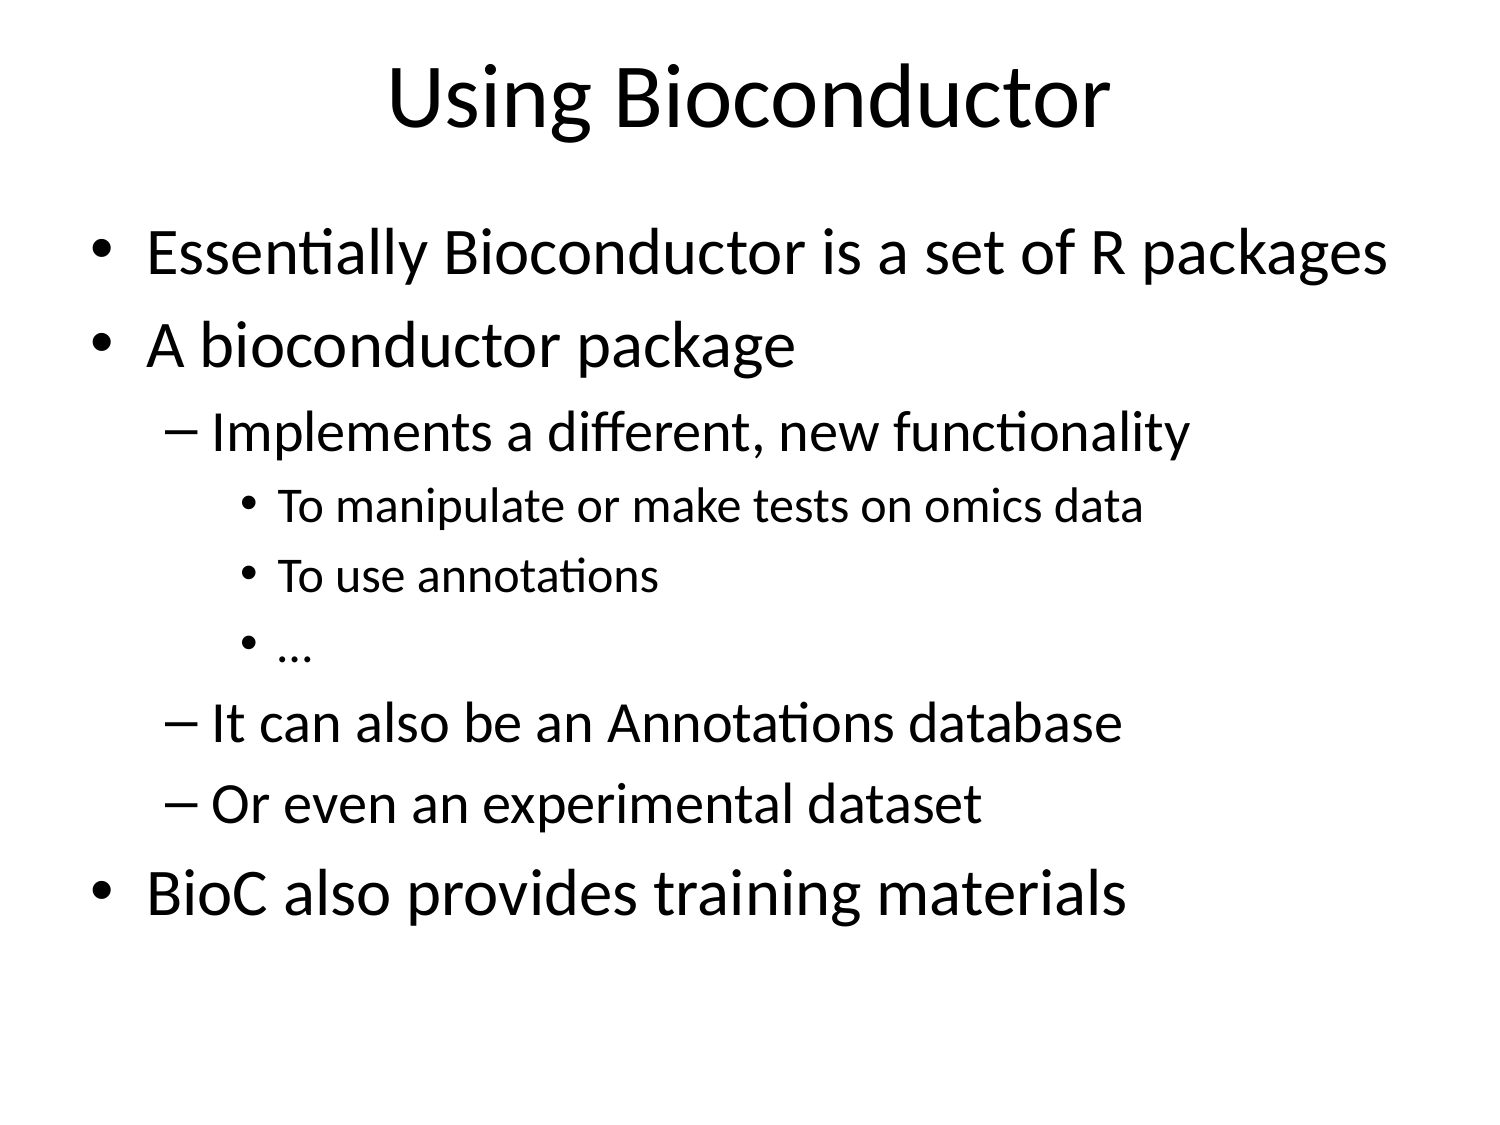

# Using Bioconductor
Essentially Bioconductor is a set of R packages
A bioconductor package
Implements a different, new functionality
To manipulate or make tests on omics data
To use annotations
…
It can also be an Annotations database
Or even an experimental dataset
BioC also provides training materials